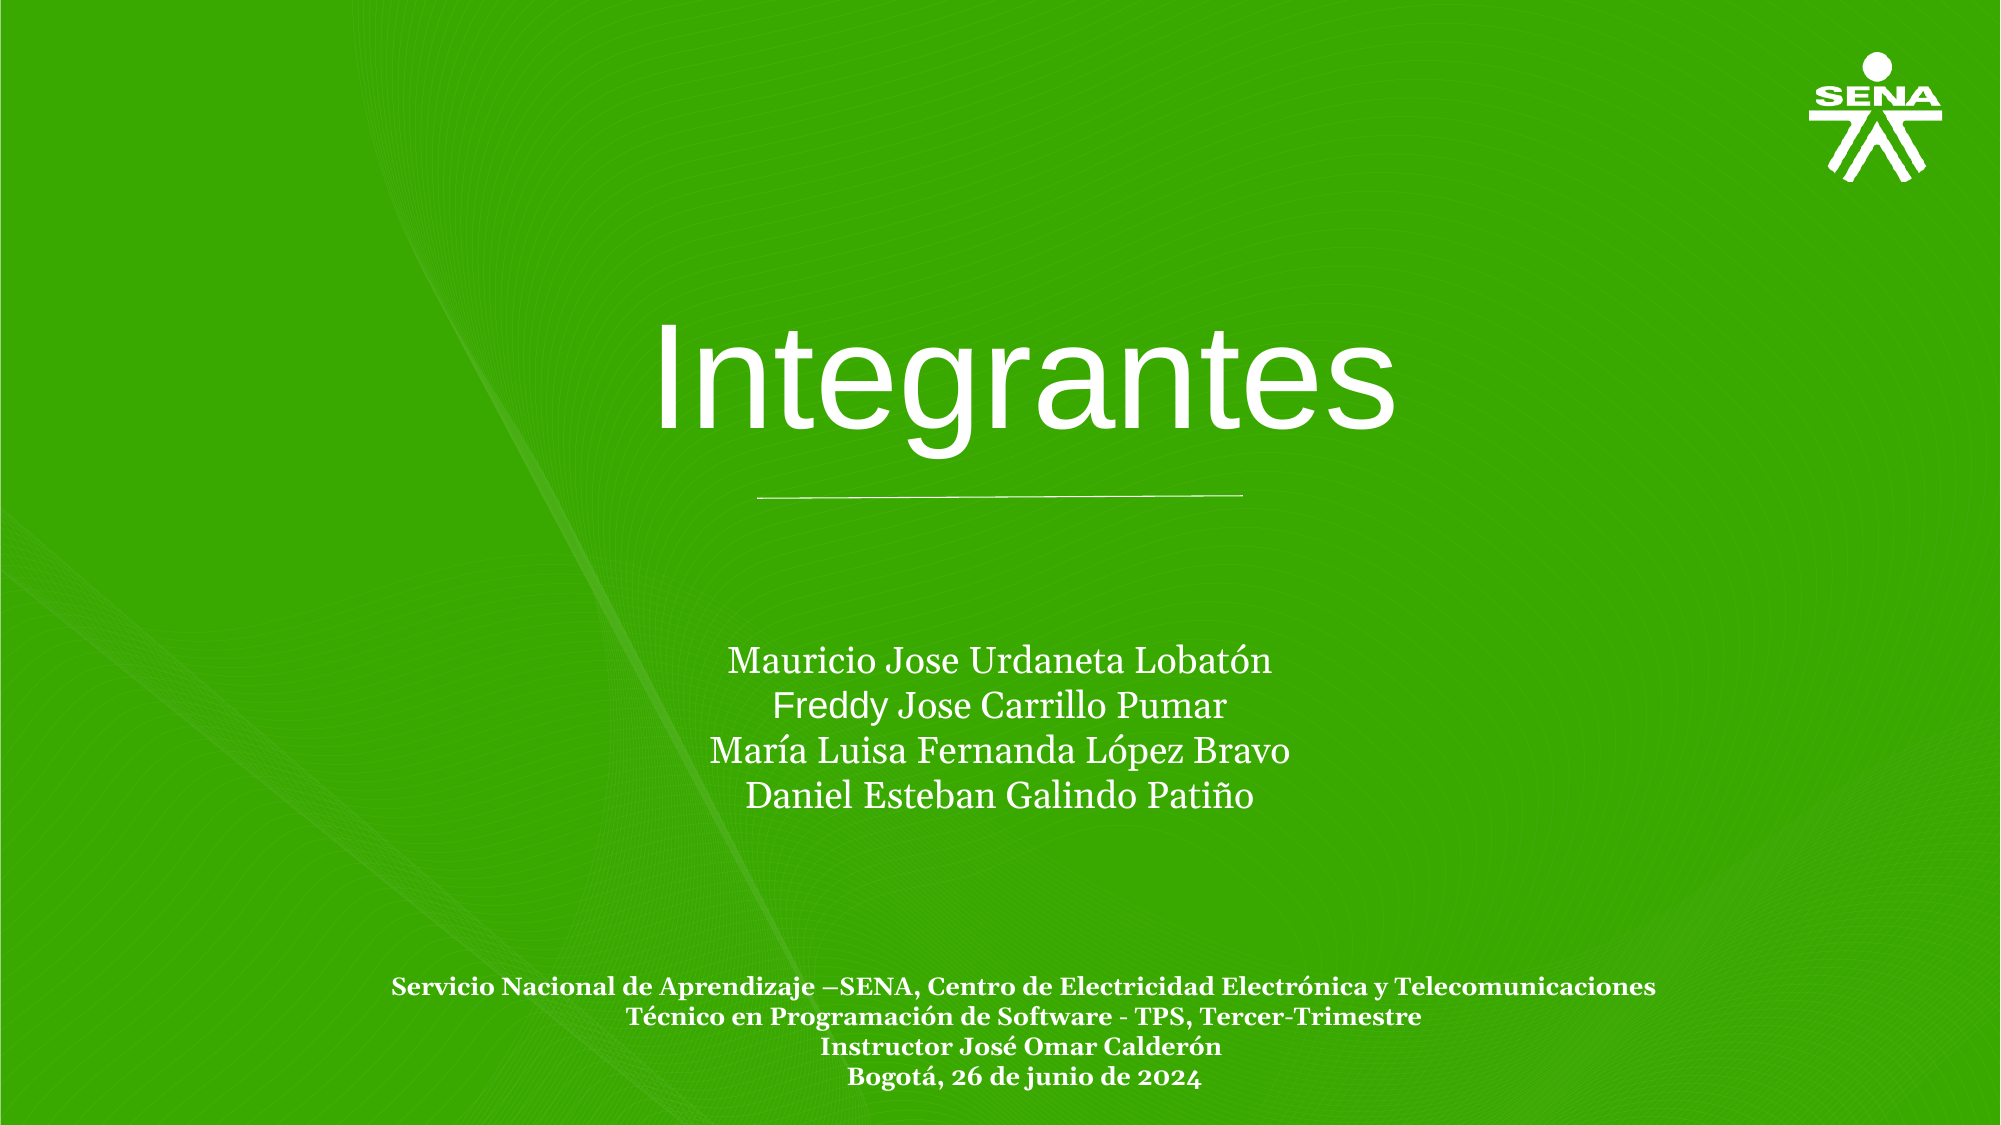

Integrantes
Mauricio Jose Urdaneta Lobatón
Freddy Jose Carrillo Pumar
María Luisa Fernanda López Bravo
Daniel Esteban Galindo Patiño
Servicio Nacional de Aprendizaje –SENA, Centro de Electricidad Electrónica y Telecomunicaciones
Técnico en Programación de Software - TPS, Tercer-Trimestre
Instructor José Omar Calderón
Bogotá, 26 de junio de 2024